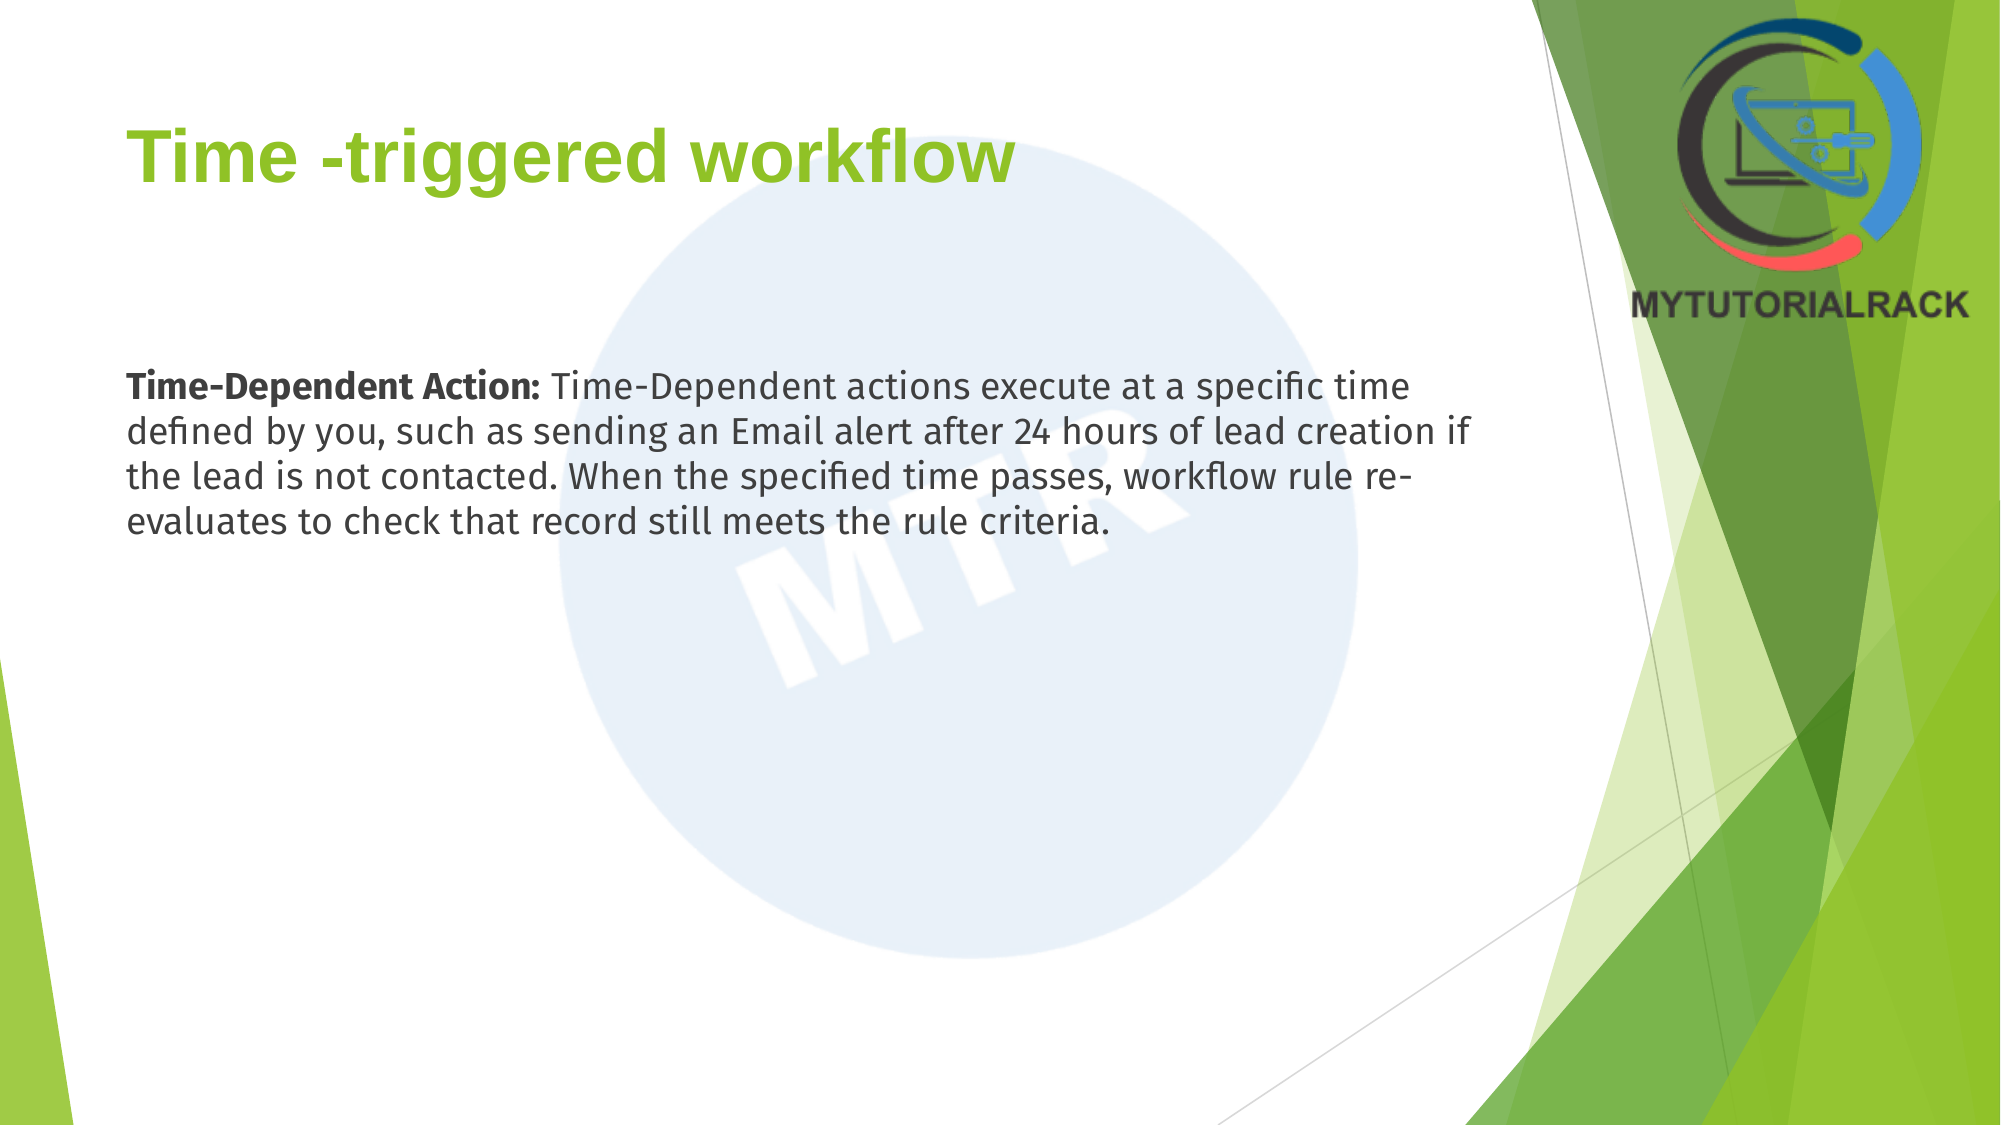

# Time -triggered workflow

Time-Dependent Action: Time-Dependent actions execute at a specific time defined by you, such as sending an Email alert after 24 hours of lead creation if the lead is not contacted. When the specified time passes, workflow rule re-evaluates to check that record still meets the rule criteria.